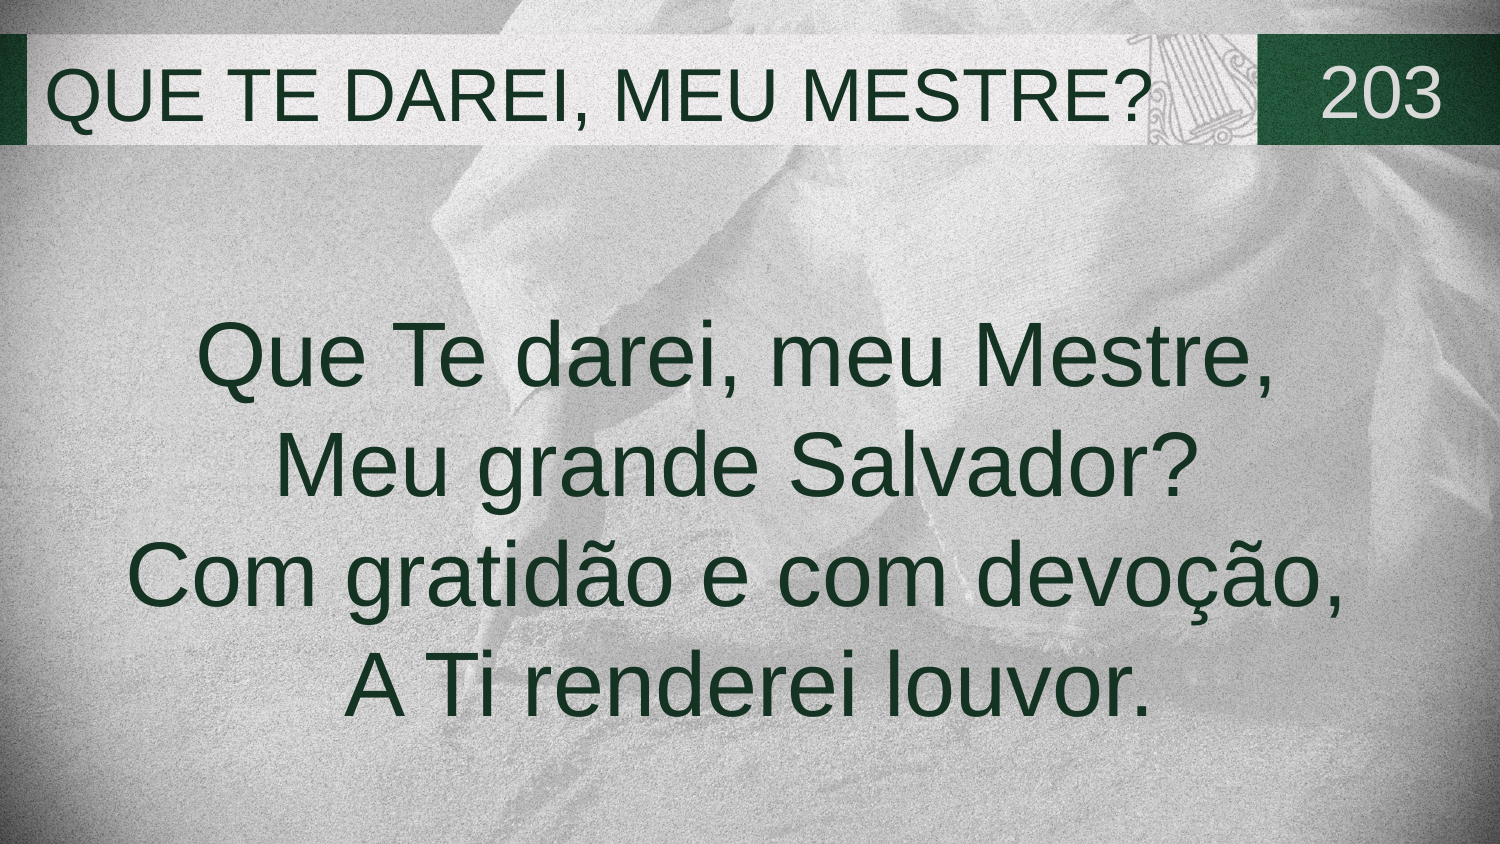

# QUE TE DAREI, MEU MESTRE?
203
Que Te darei, meu Mestre,
Meu grande Salvador?
Com gratidão e com devoção,
A Ti renderei louvor.